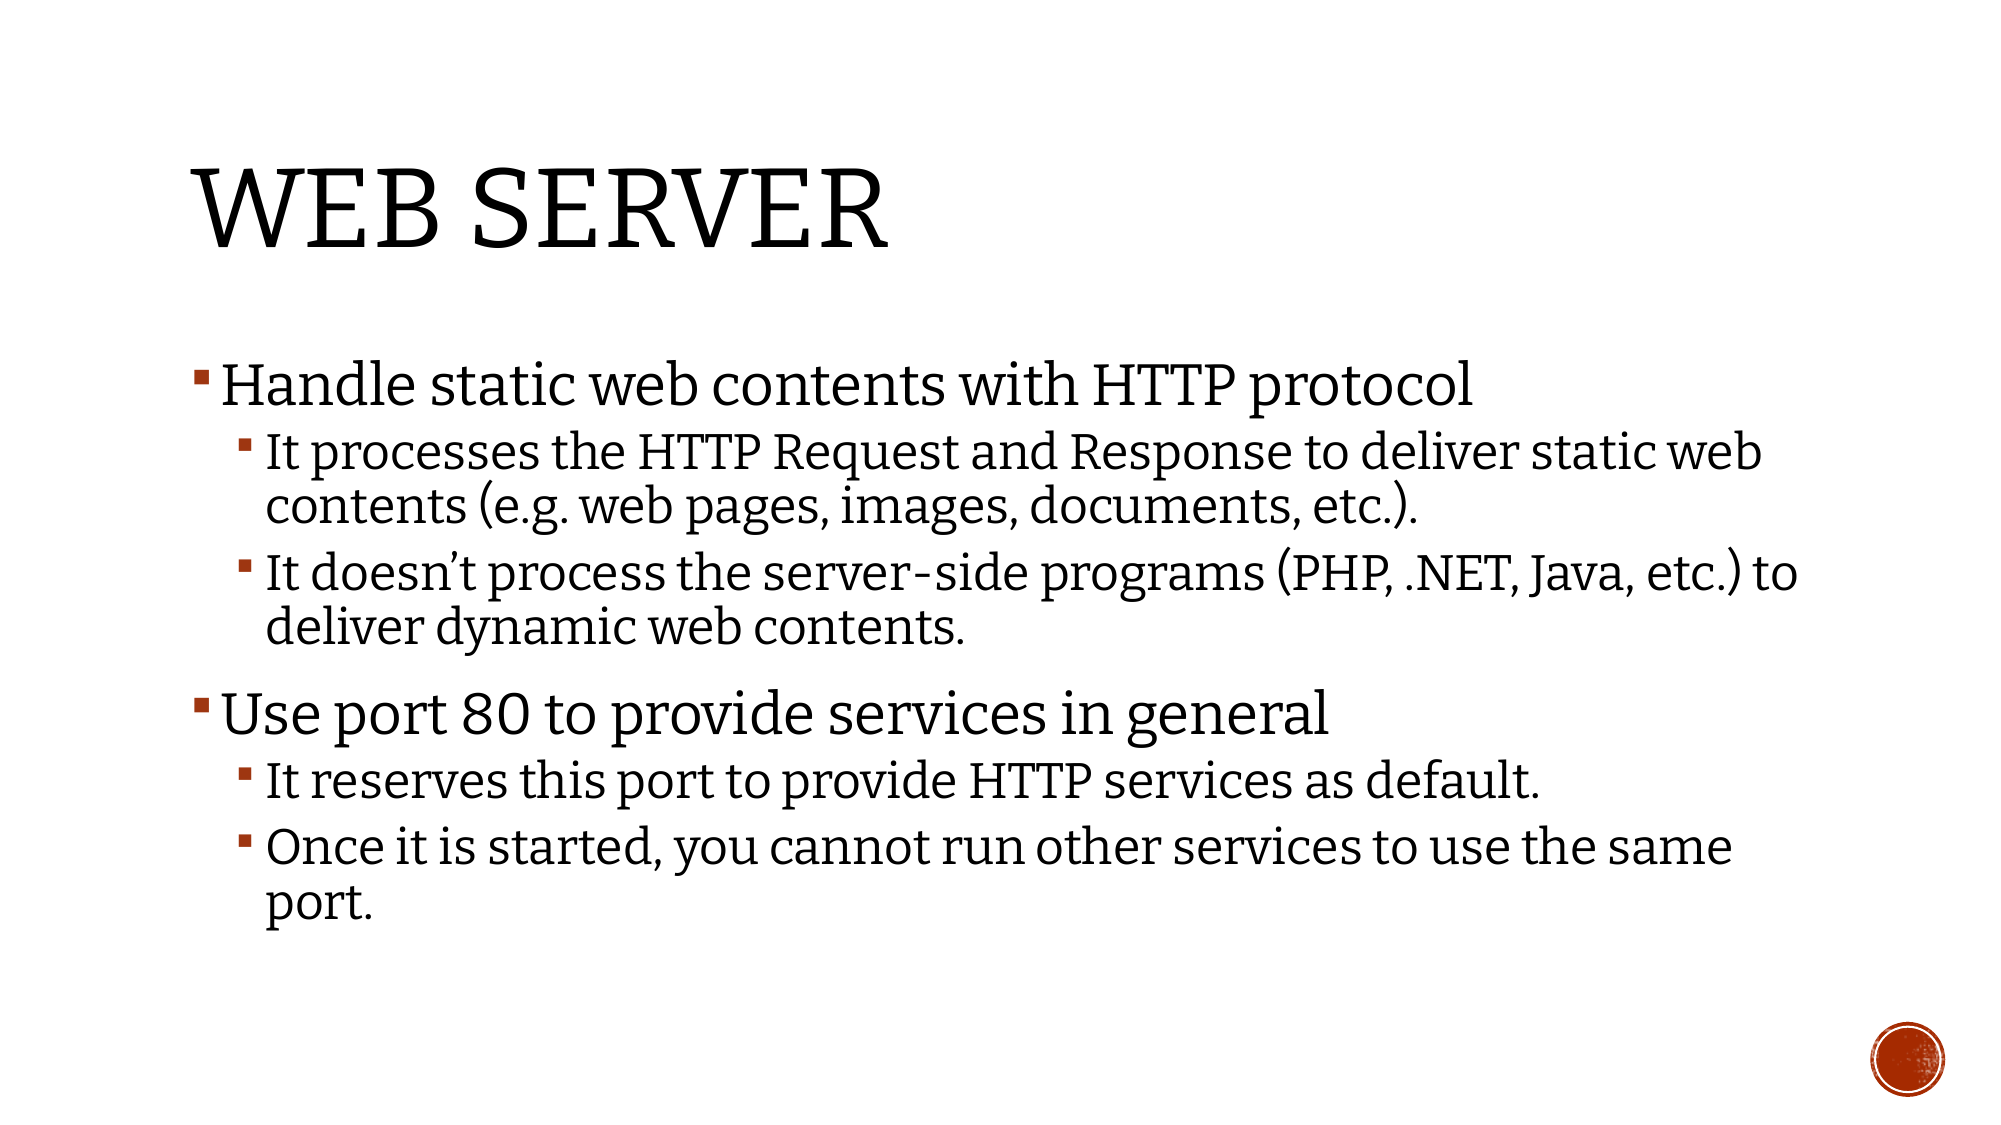

# Web server
Handle static web contents with HTTP protocol
It processes the HTTP Request and Response to deliver static web contents (e.g. web pages, images, documents, etc.).
It doesn’t process the server-side programs (PHP, .NET, Java, etc.) to deliver dynamic web contents.
Use port 80 to provide services in general
It reserves this port to provide HTTP services as default.
Once it is started, you cannot run other services to use the same port.